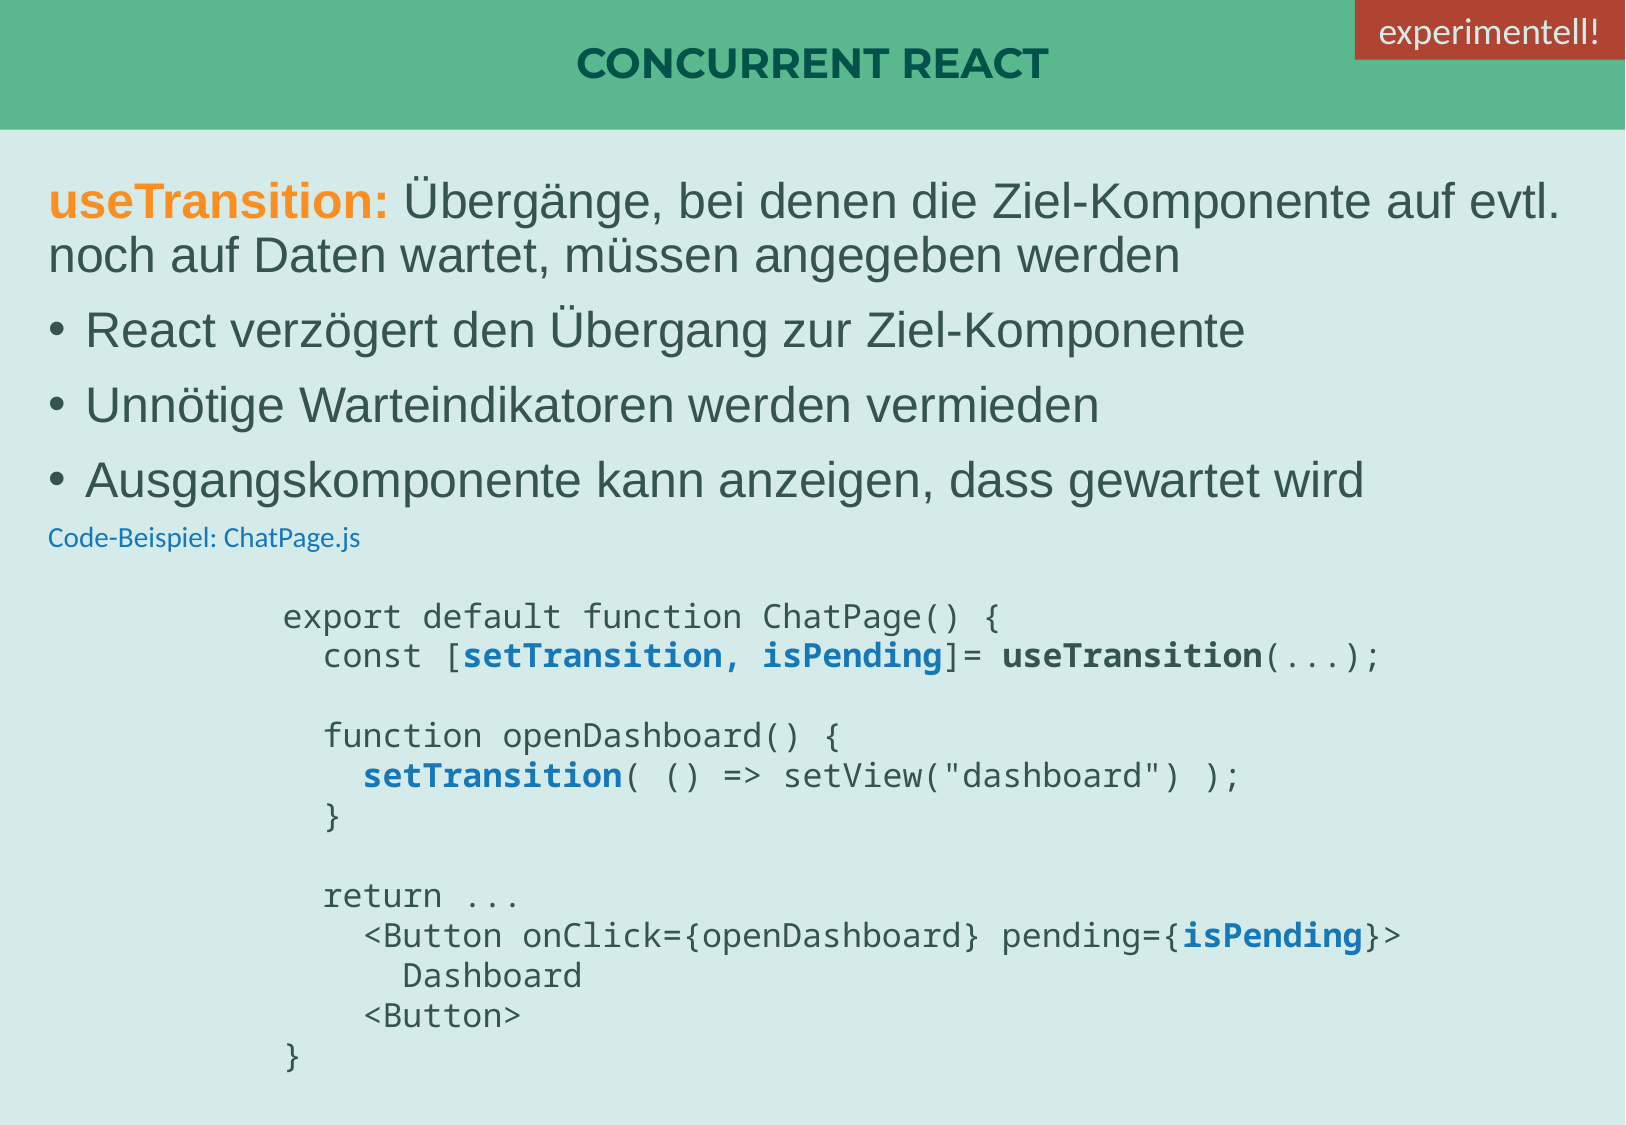

experimentell!
# concurrent React
useTransition: Übergänge, bei denen die Ziel-Komponente auf evtl. noch auf Daten wartet, müssen angegeben werden
React verzögert den Übergang zur Ziel-Komponente
Unnötige Warteindikatoren werden vermieden
Ausgangskomponente kann anzeigen, dass gewartet wird

Code-Beispiel: ChatPage.js
export default function ChatPage() {
  const [setTransition, isPending]= useTransition(...);

  function openDashboard() {
    setTransition( () => setView("dashboard") );
  }

  return ...
    <Button onClick={openDashboard} pending={isPending}>
      Dashboard
    <Button>
}